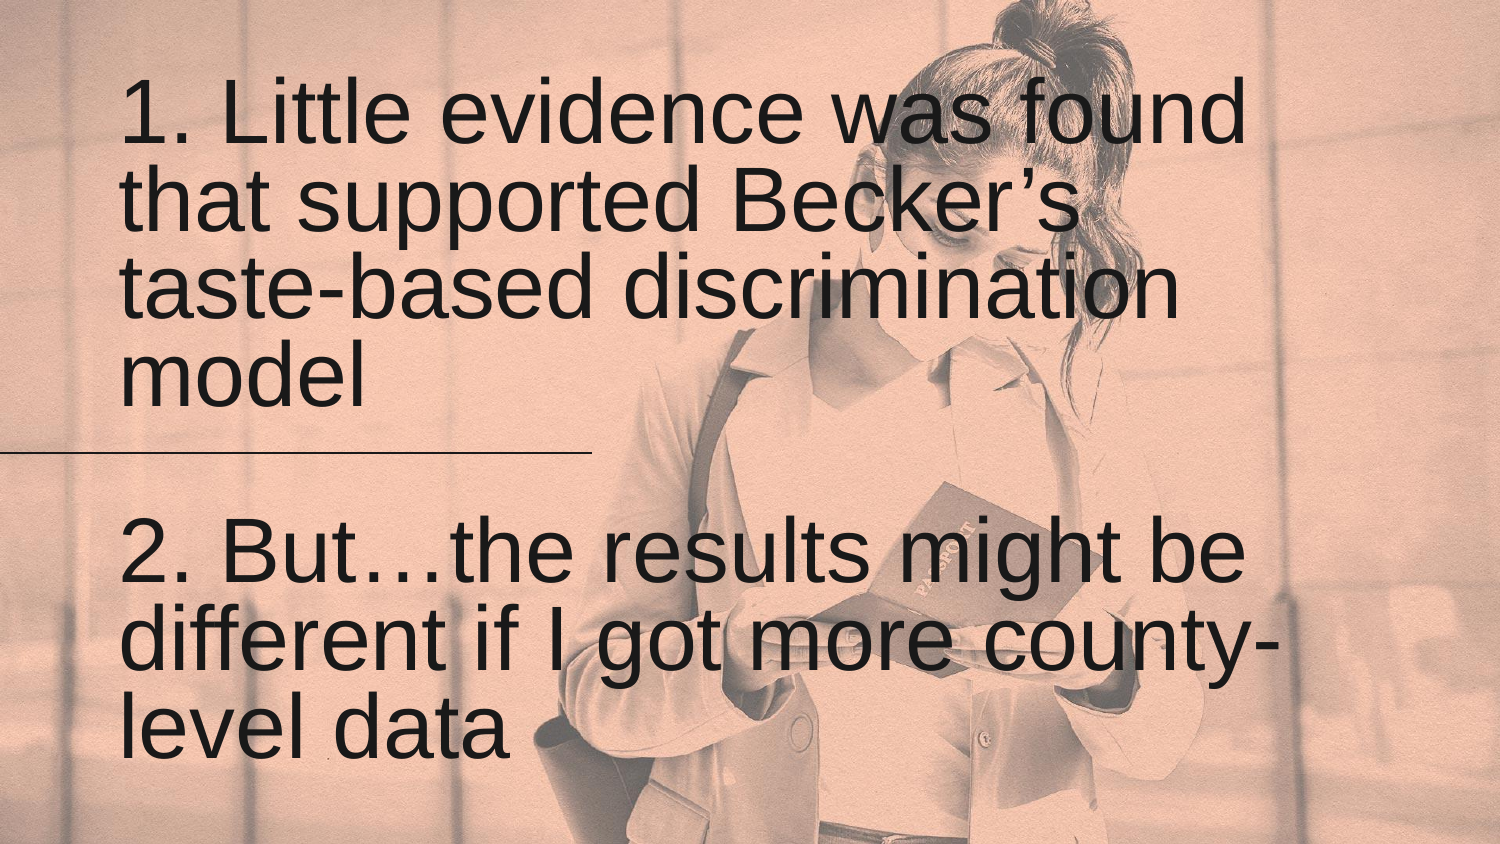

# 1. Little evidence was found that supported Becker’s taste-based discrimination model 2. But…the results might be different if I got more county-level data